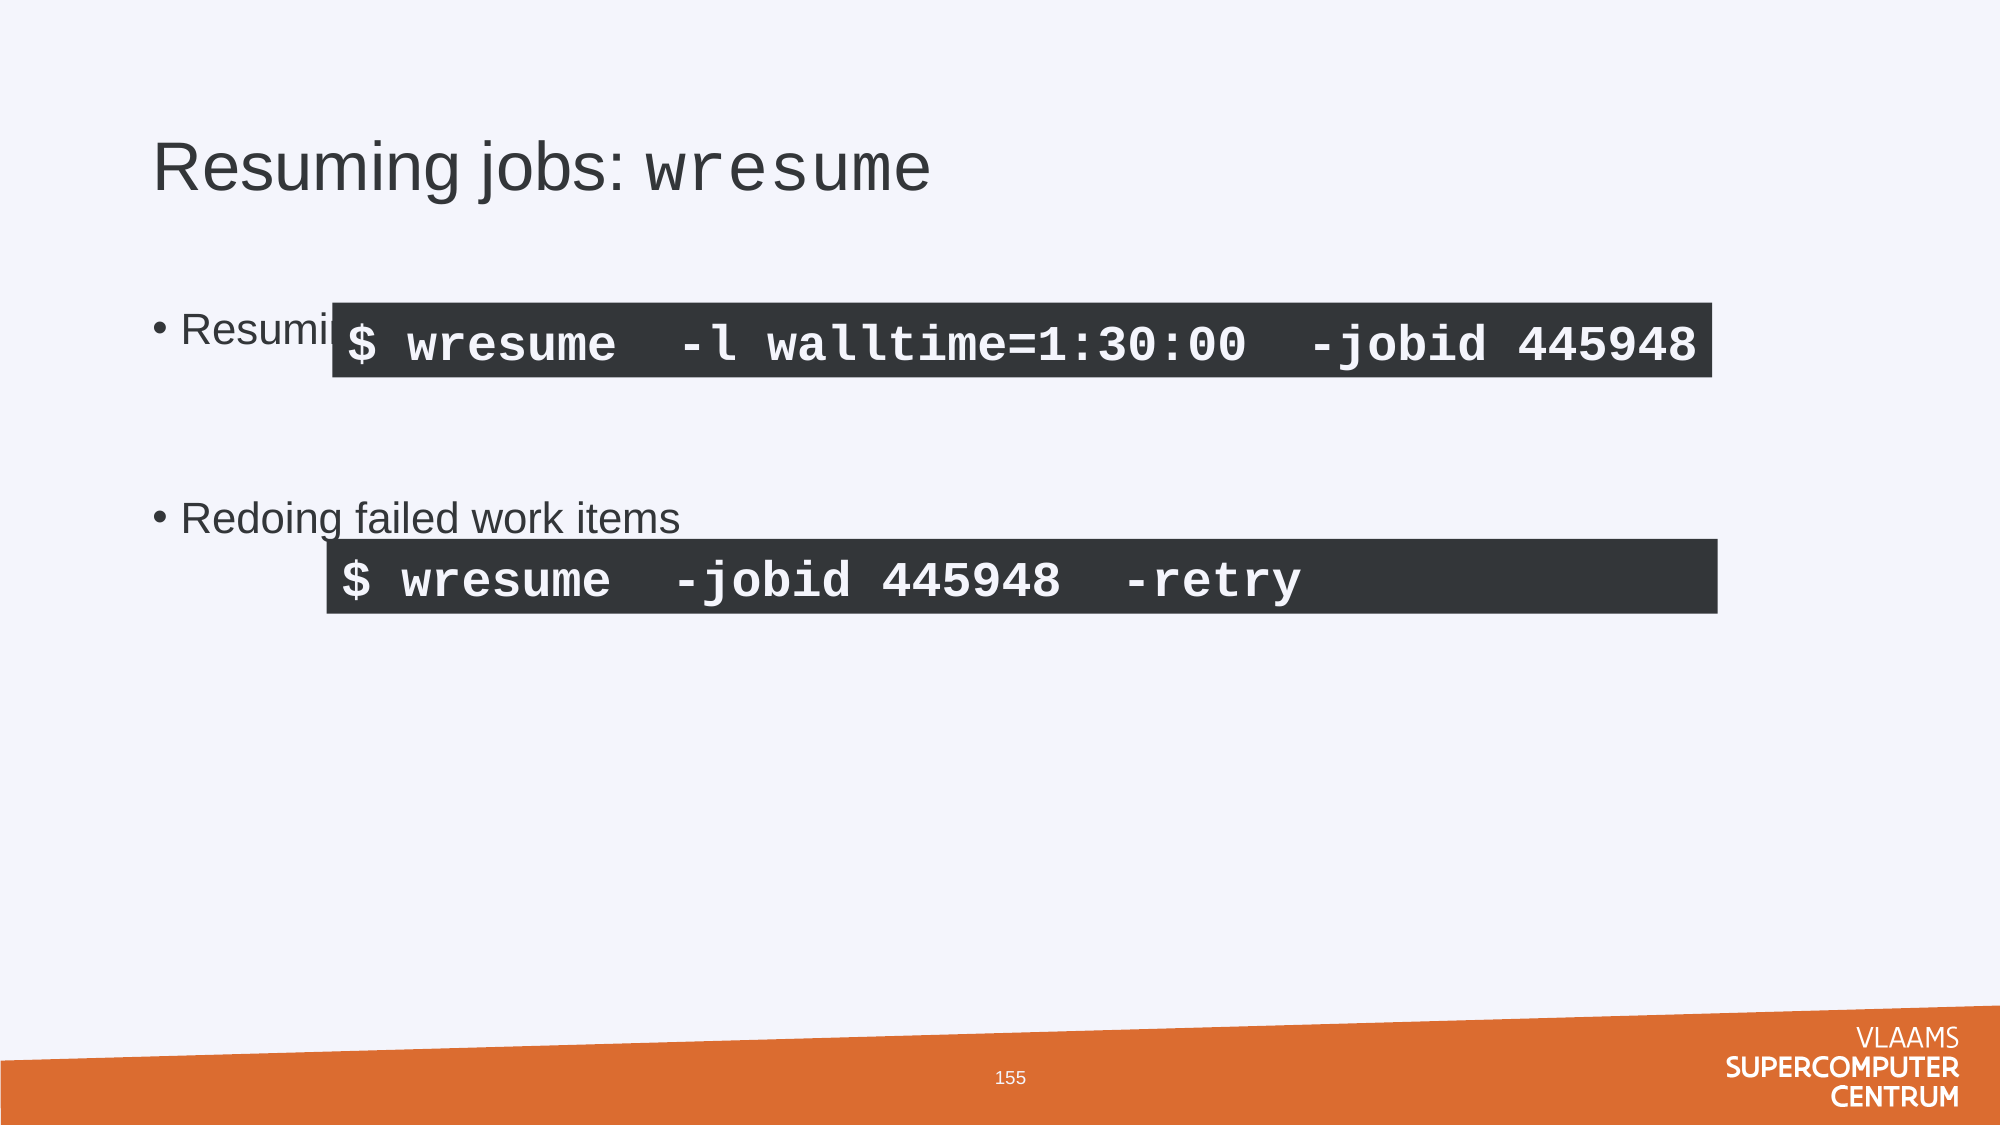

# Resuming jobs: wresume
Resuming a job that hit the walltime

Redoing failed work items
$ wresume  -l walltime=1:30:00  -jobid 445948
$ wresume  -jobid 445948  -retry
155